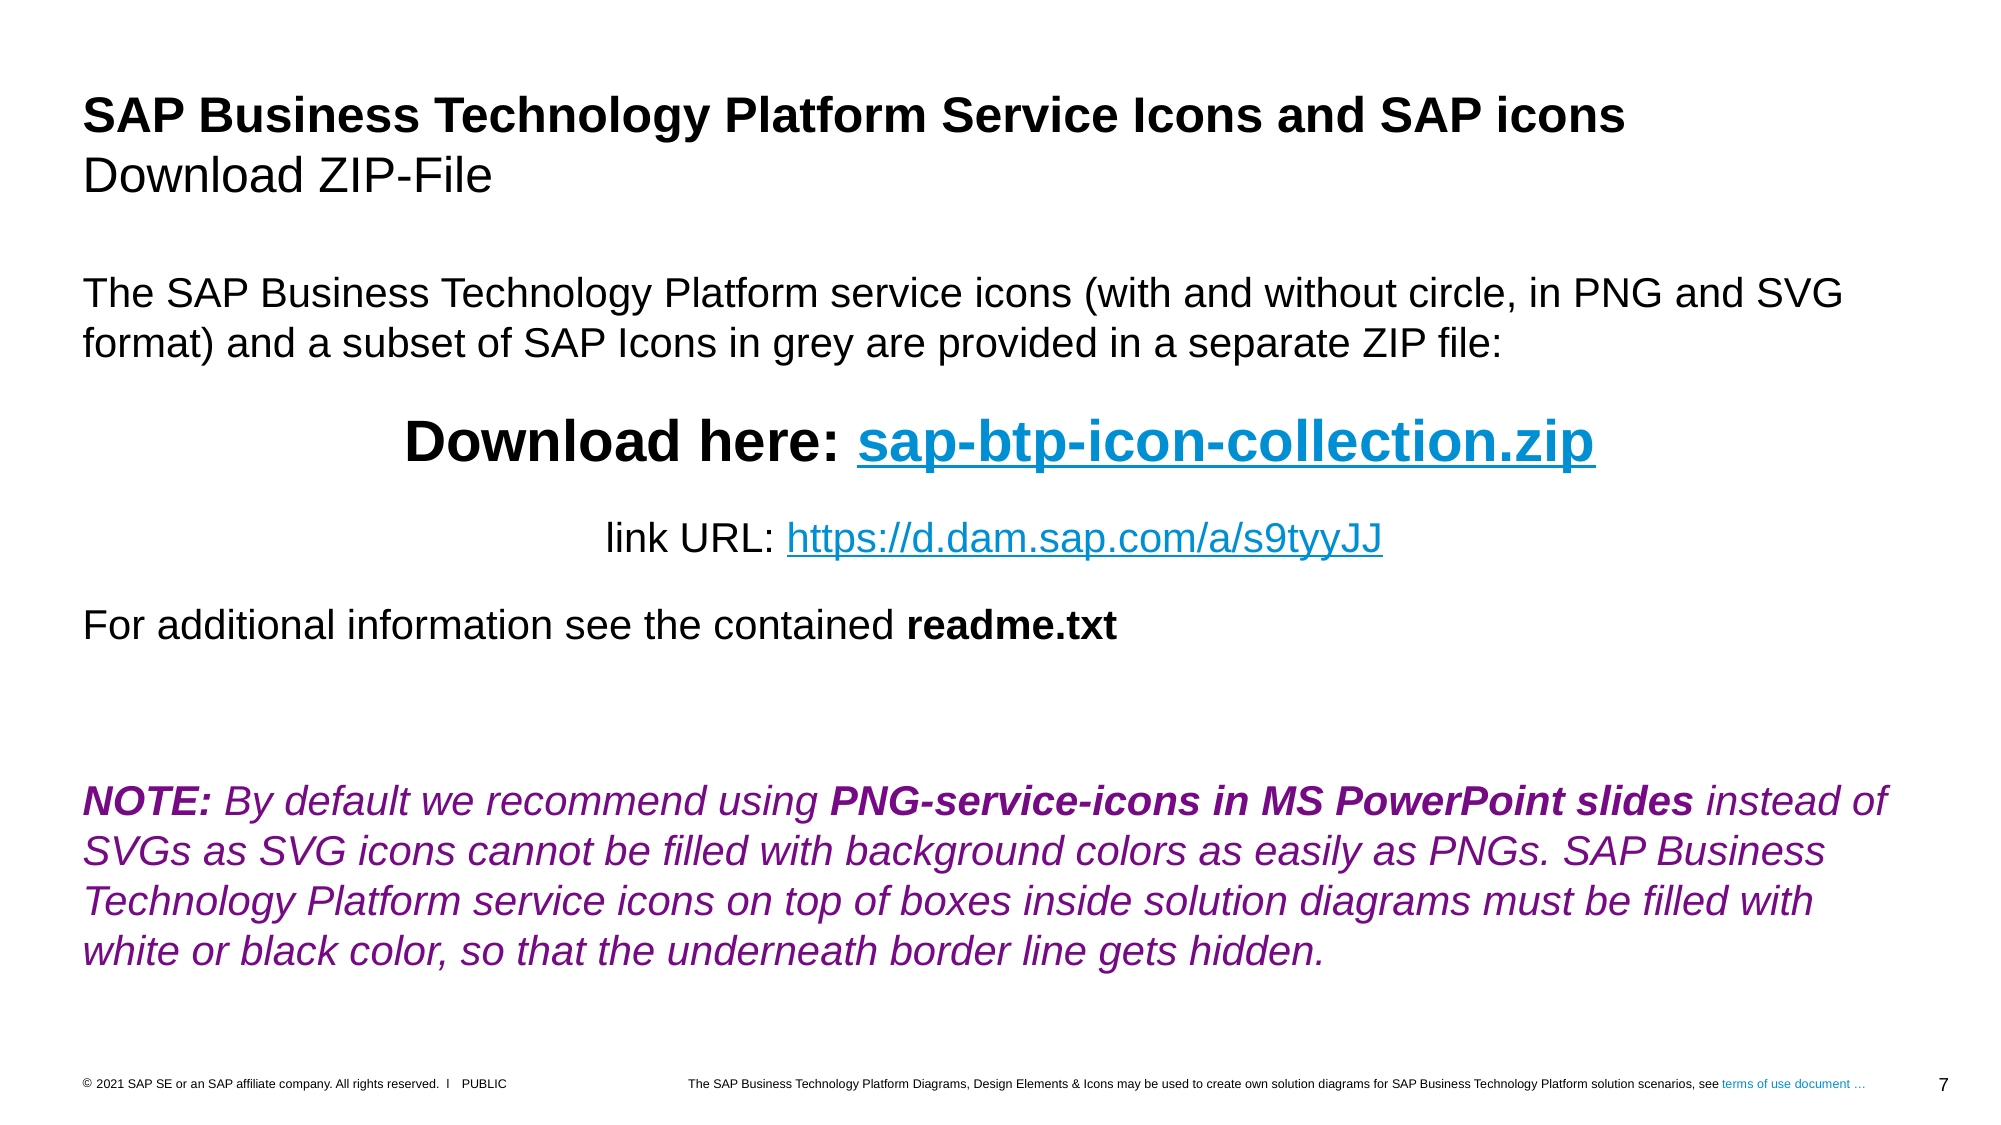

# SAP Business Technology Platform Service Icons and SAP icons Download ZIP-File
The SAP Business Technology Platform service icons (with and without circle, in PNG and SVG format) and a subset of SAP Icons in grey are provided in a separate ZIP file:
Download here: sap-btp-icon-collection.zip
link URL: https://d.dam.sap.com/a/s9tyyJJ
For additional information see the contained readme.txt

NOTE: By default we recommend using PNG-service-icons in MS PowerPoint slides instead of SVGs as SVG icons cannot be filled with background colors as easily as PNGs. SAP Business Technology Platform service icons on top of boxes inside solution diagrams must be filled with white or black color, so that the underneath border line gets hidden.